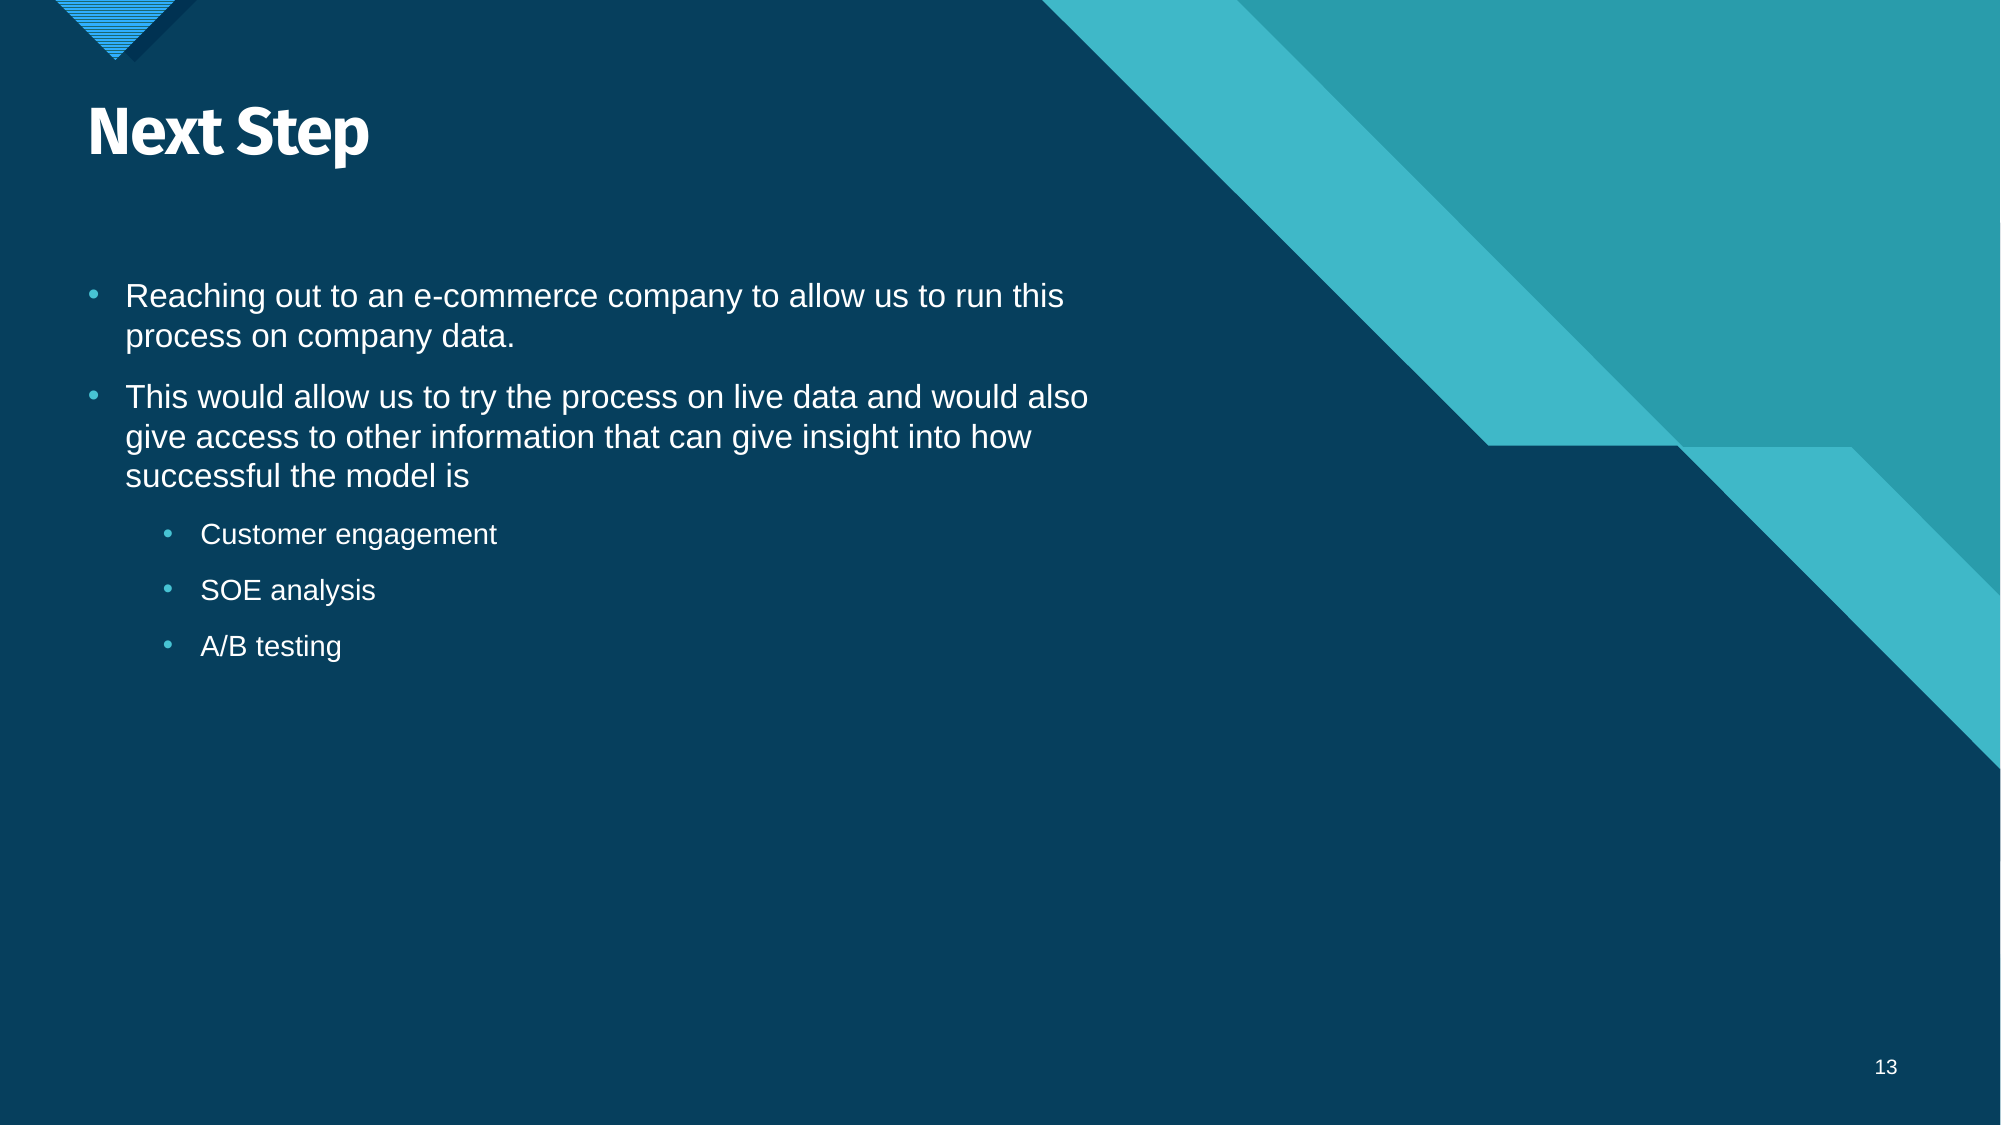

# Next Step
Reaching out to an e-commerce company to allow us to run this process on company data.
This would allow us to try the process on live data and would also give access to other information that can give insight into how successful the model is
Customer engagement
SOE analysis
A/B testing

13